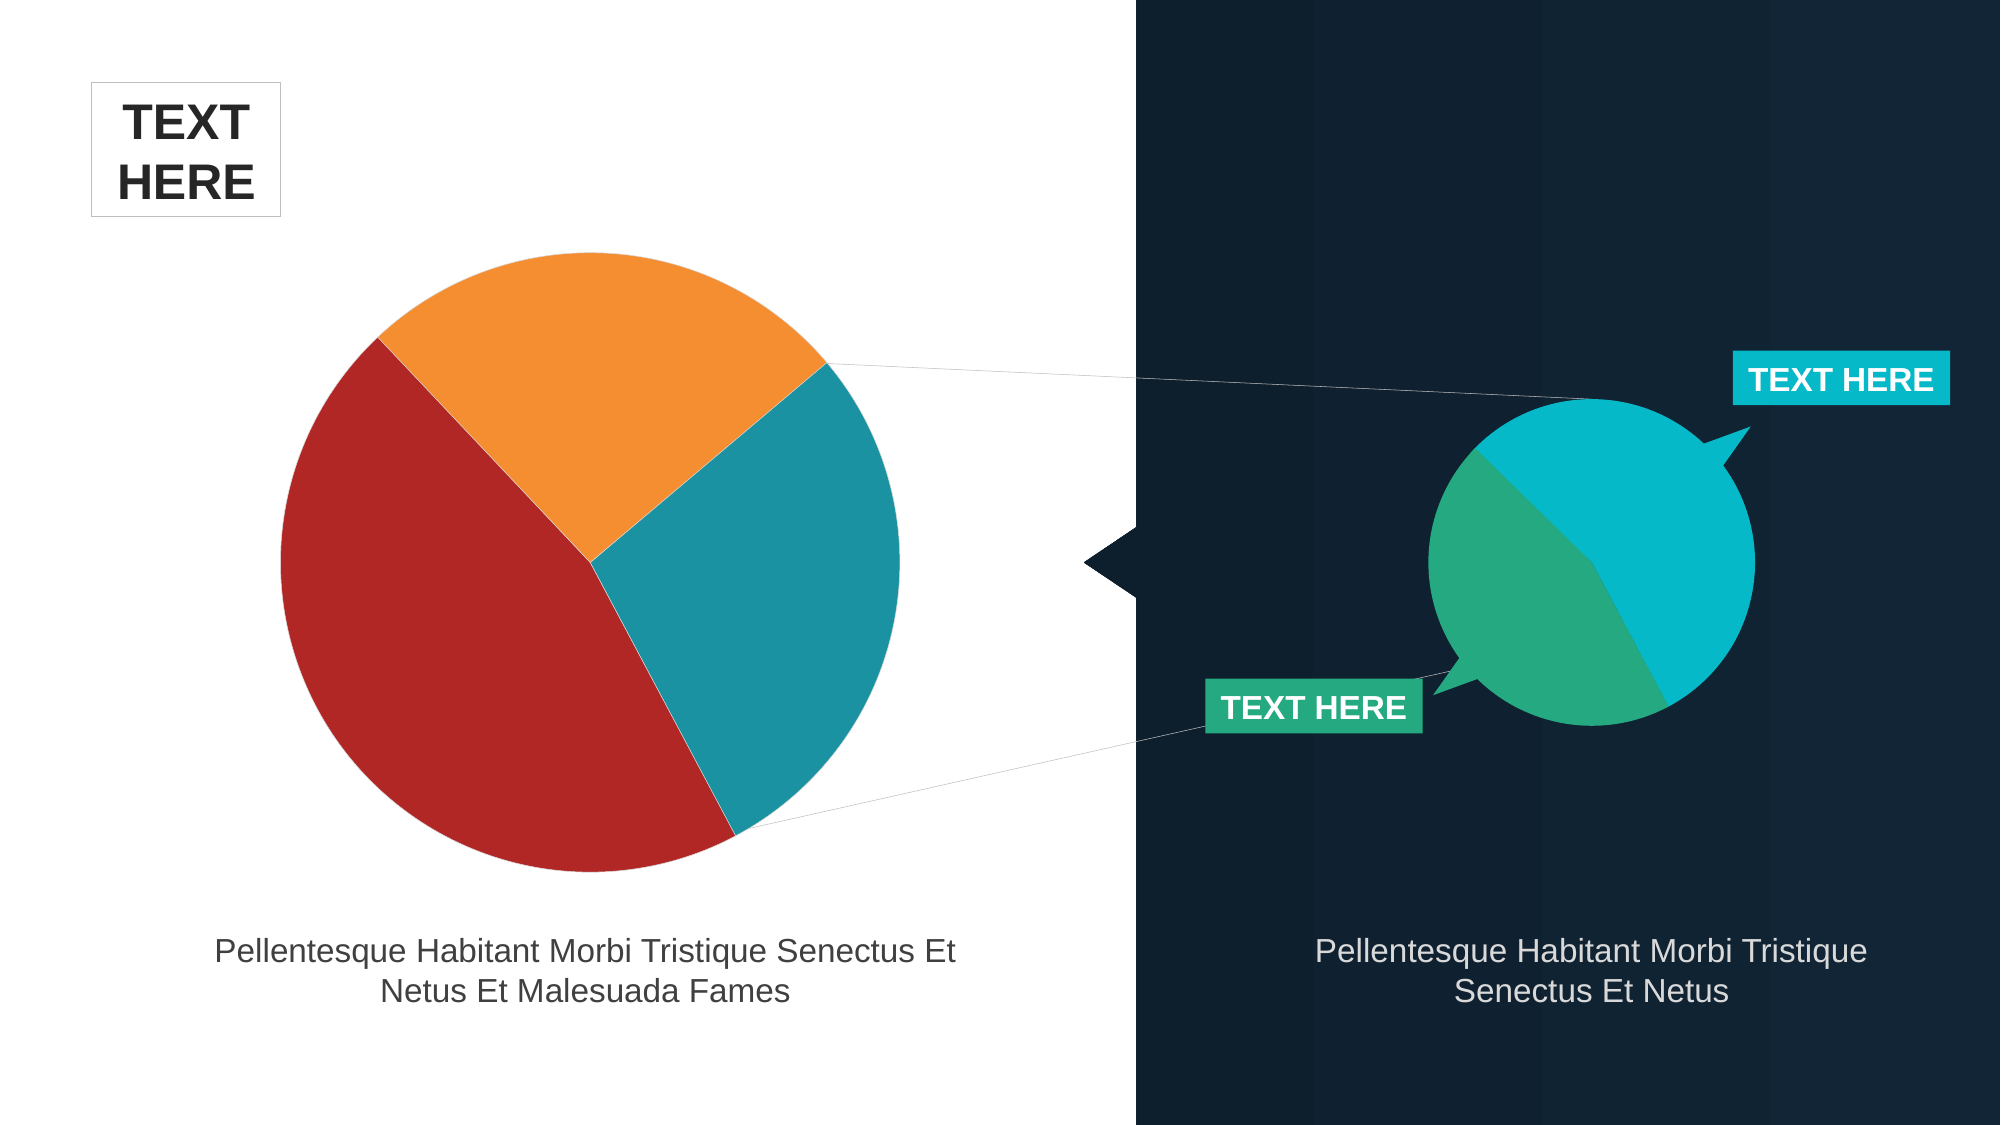

TEXT
HERE

TEXT HERE

TEXT HERE
Pellentesque Habitant Morbi Tristique Senectus Et Netus Et Malesuada Fames
Pellentesque Habitant Morbi Tristique Senectus Et Netus